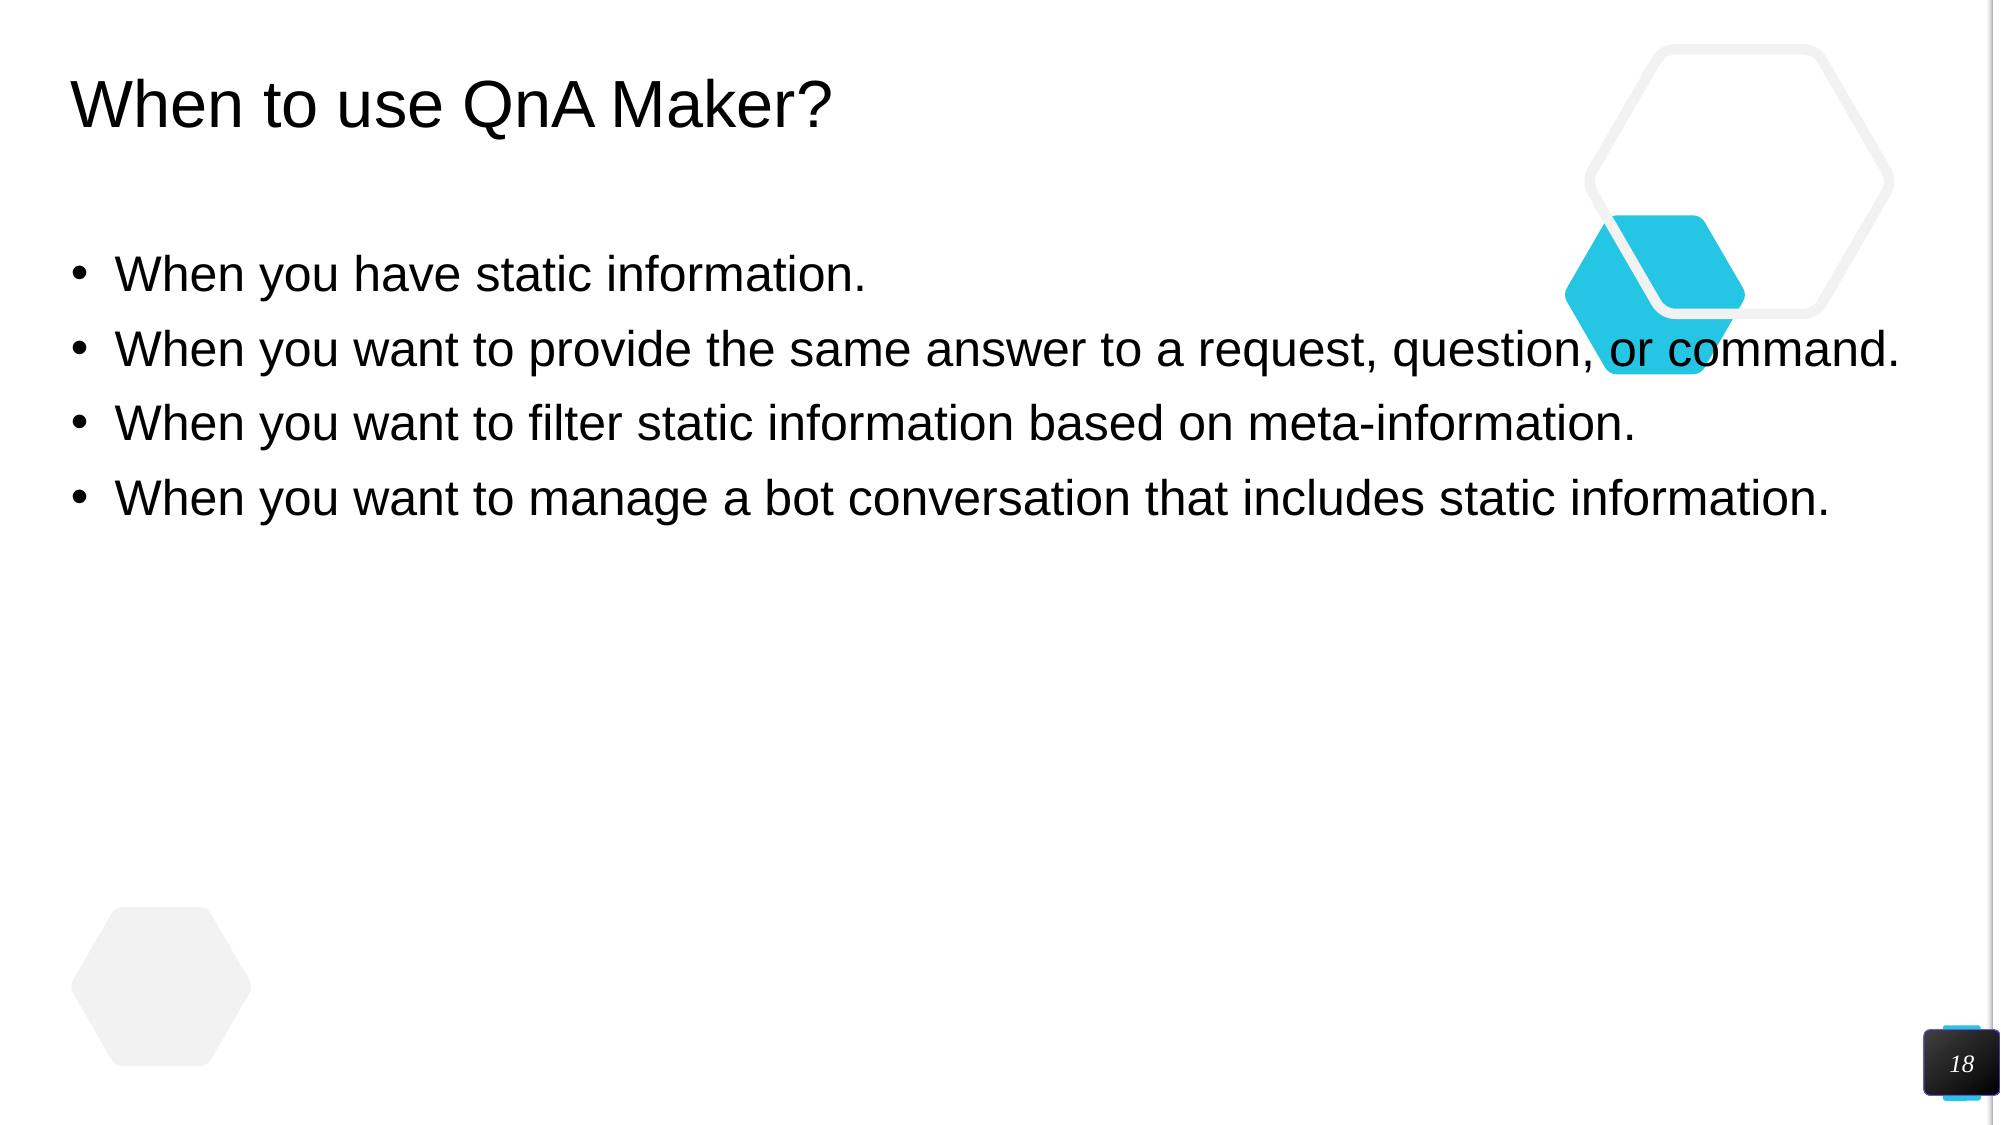

# When to use QnA Maker?
When you have static information.
When you want to provide the same answer to a request, question, or command.
When you want to filter static information based on meta-information.
When you want to manage a bot conversation that includes static information.
18